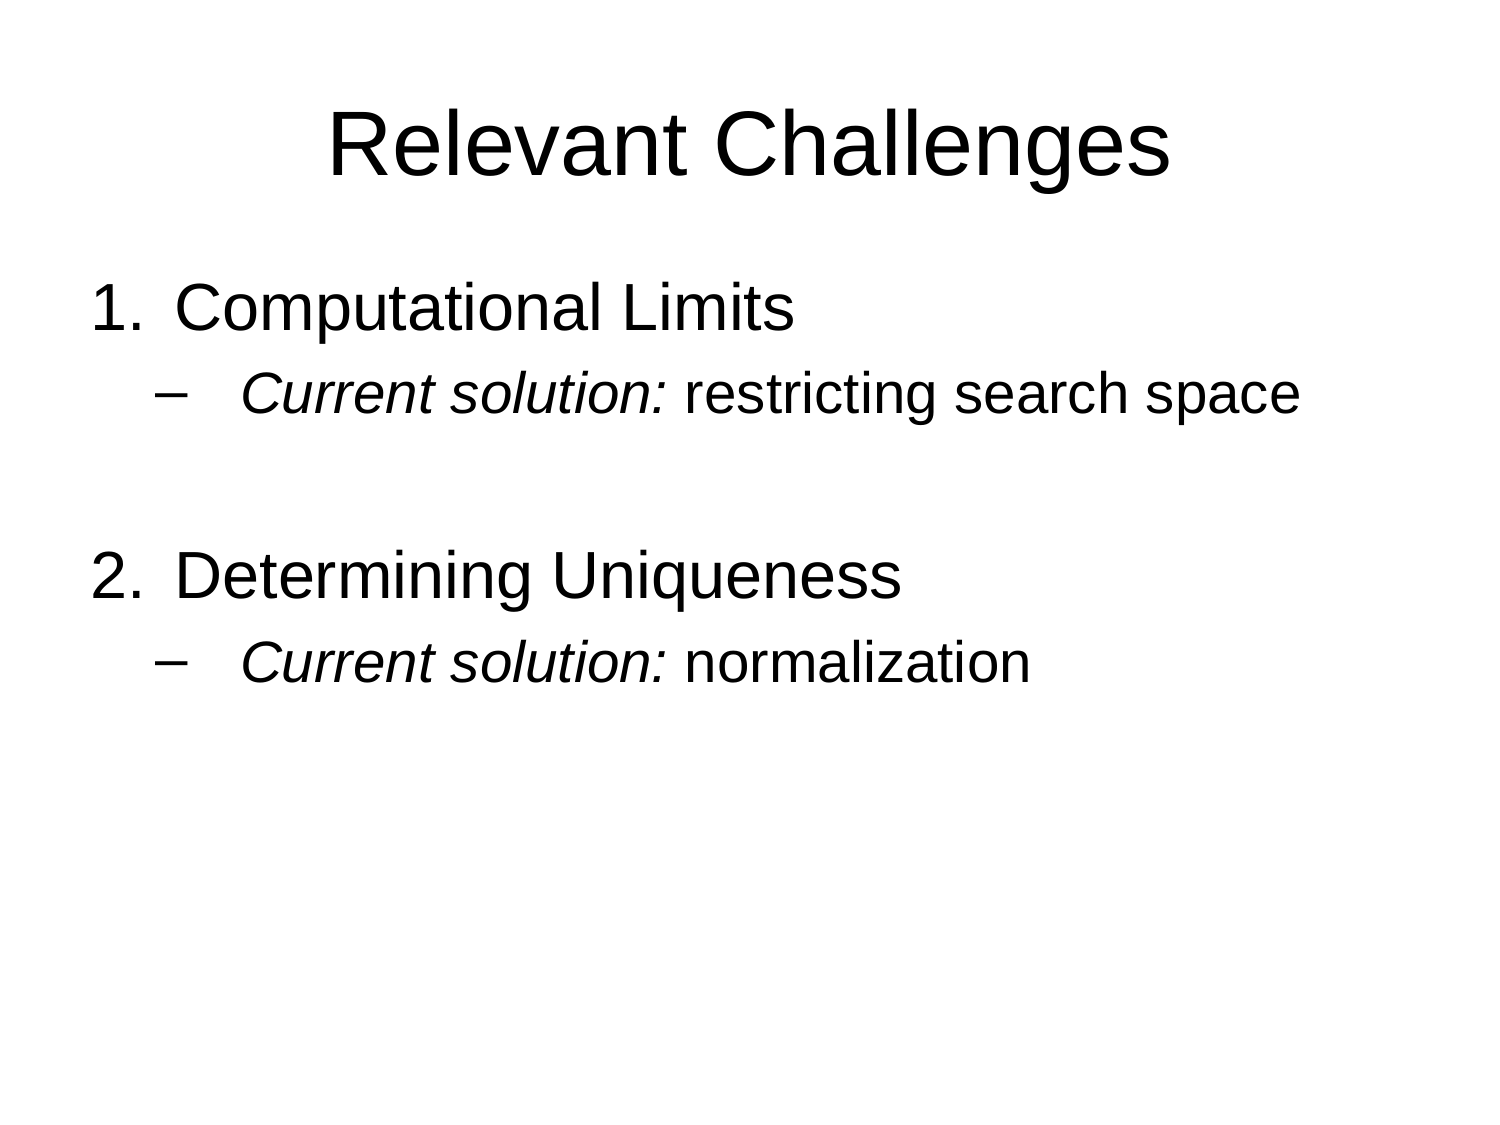

# Relevant Challenges
Computational Limits
Current solution: restricting search space

Determining Uniqueness
Current solution: normalization